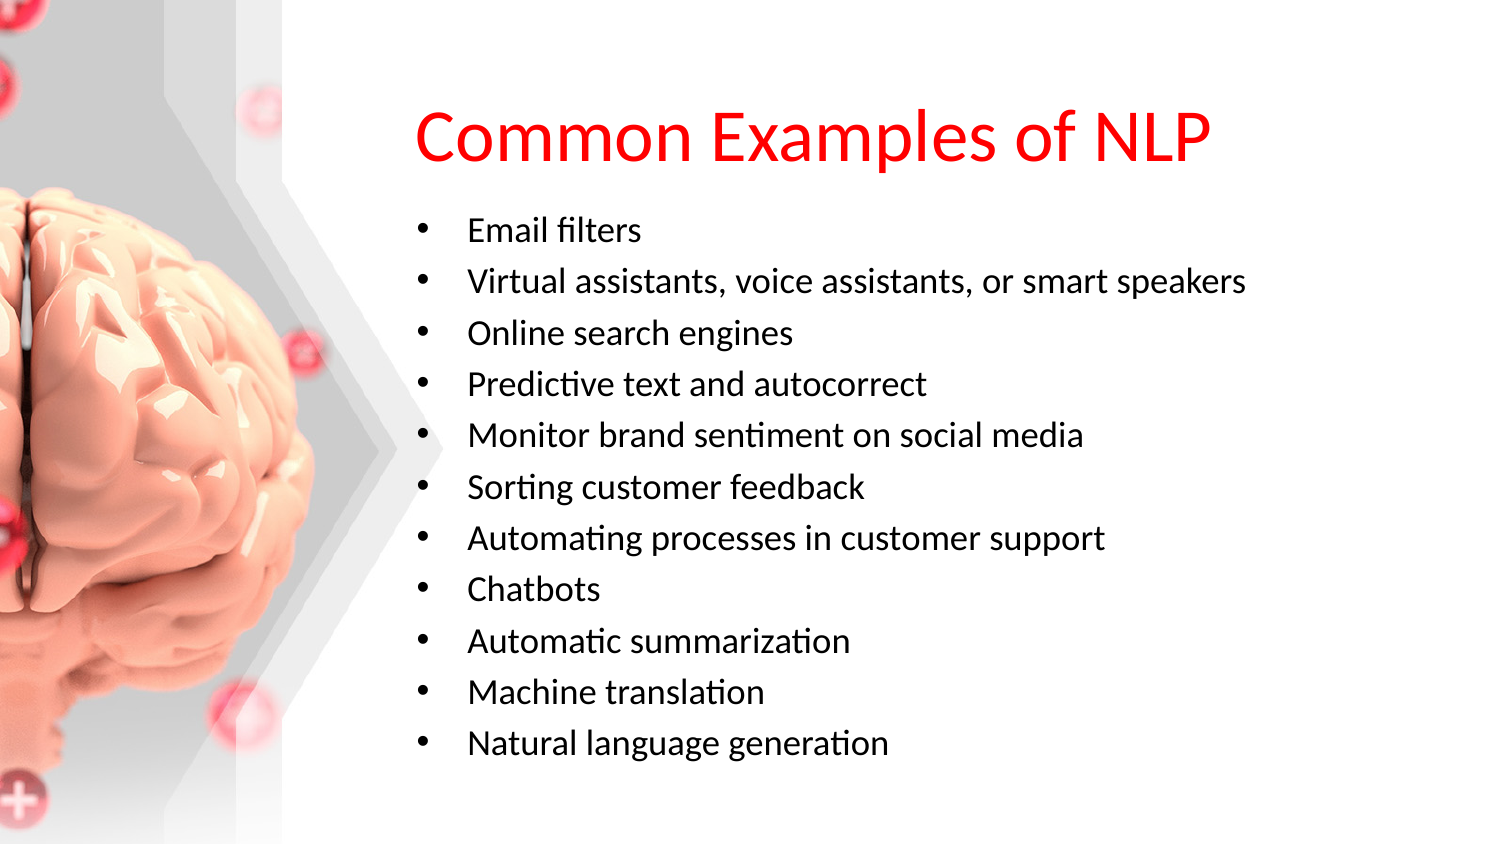

# Common Examples of NLP
Email filters
Virtual assistants, voice assistants, or smart speakers
Online search engines
Predictive text and autocorrect
Monitor brand sentiment on social media
Sorting customer feedback
Automating processes in customer support
Chatbots
Automatic summarization
Machine translation
Natural language generation